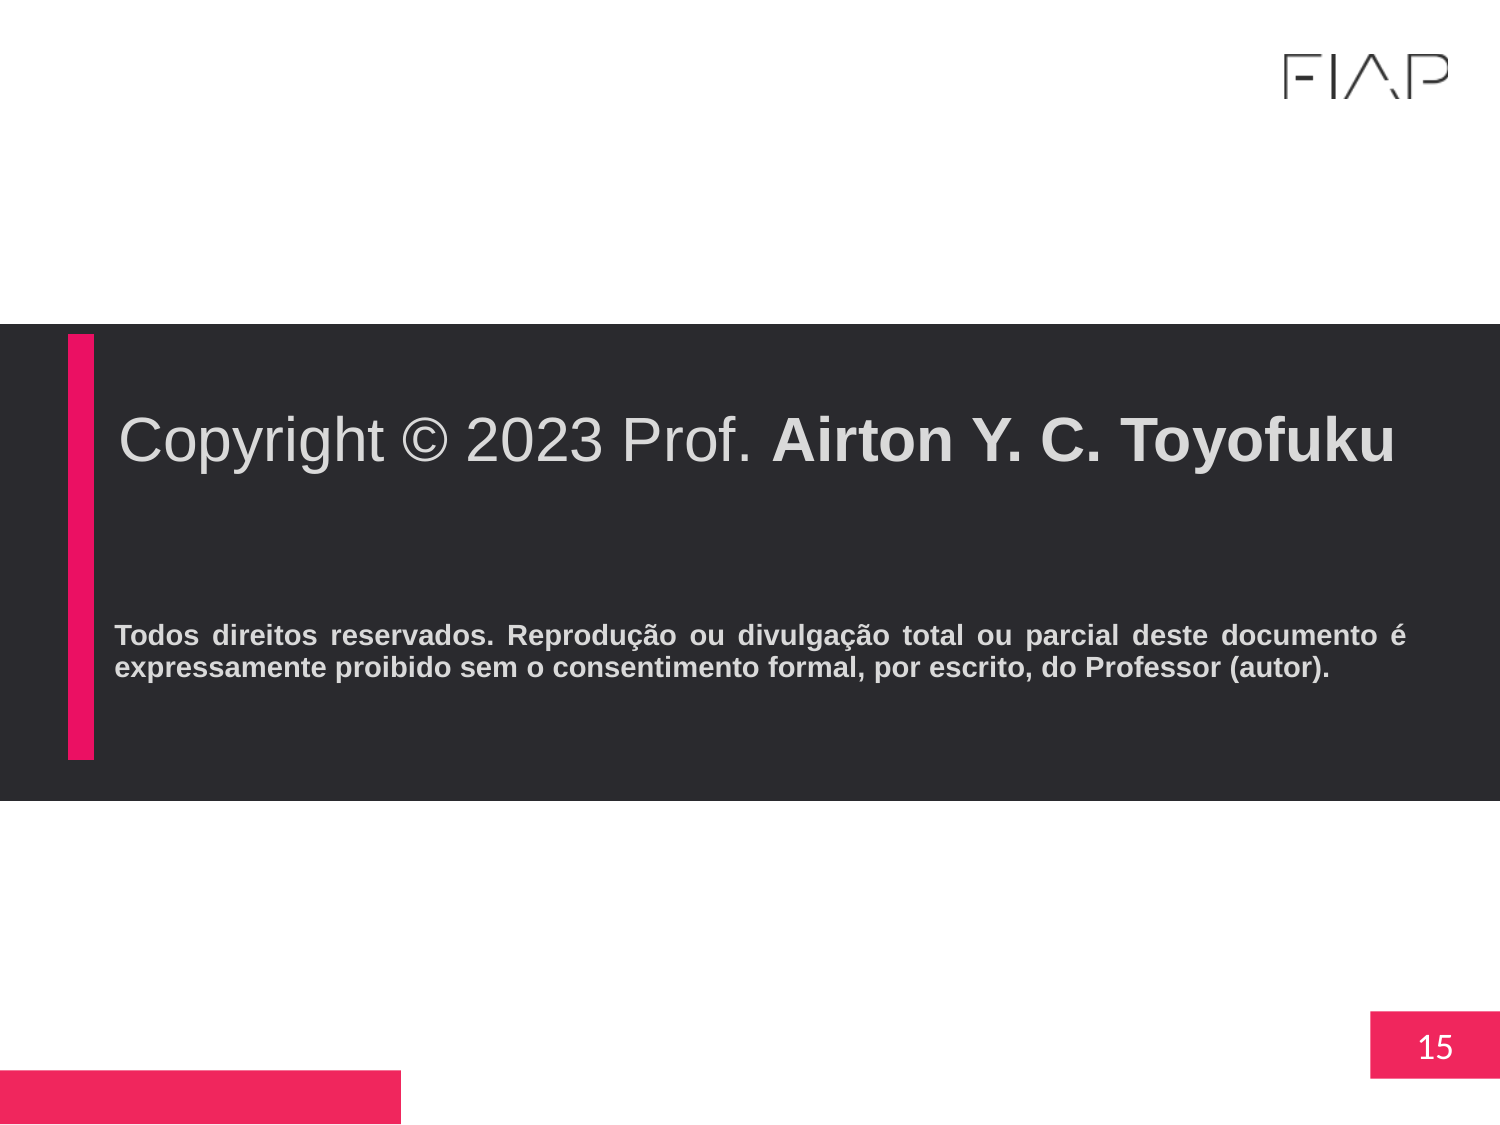

# Copyright © 2023 Prof. Airton Y. C. Toyofuku
15